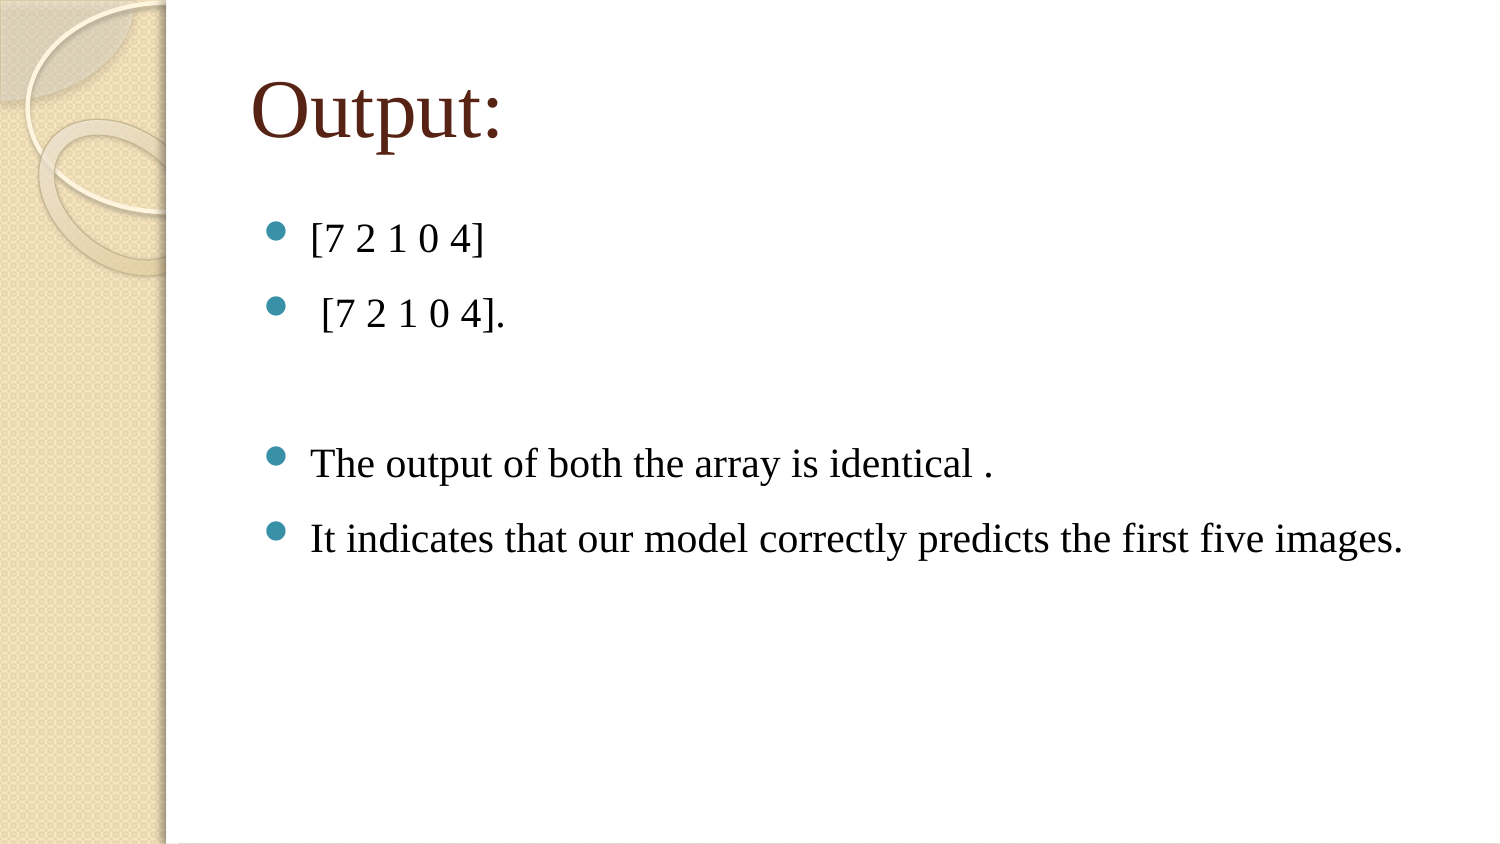

# Output:
[7 2 1 0 4]
 [7 2 1 0 4].

The output of both the array is identical .
It indicates that our model correctly predicts the first five images.